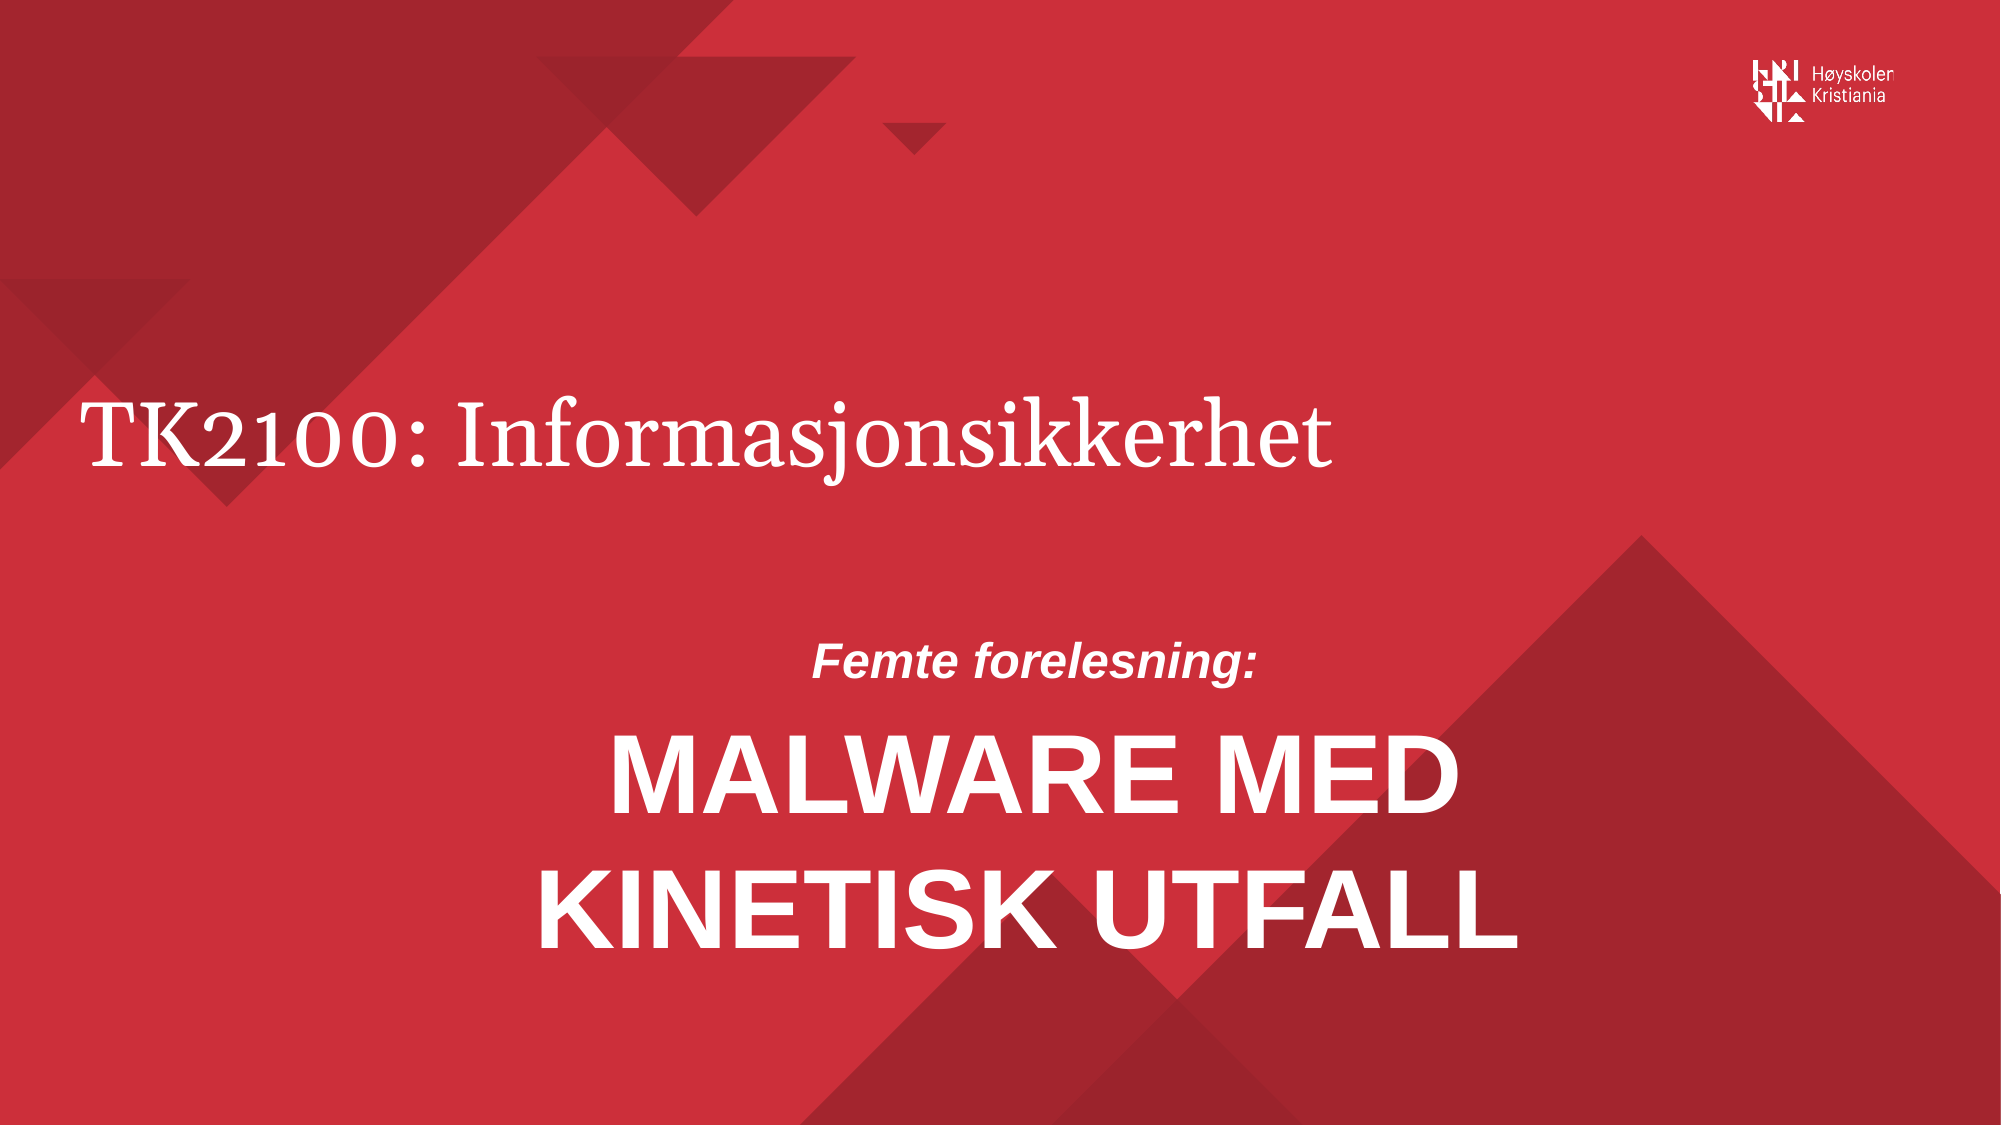

# TK2100: Informasjonsikkerhet
Femte forelesning:
MALWARE MED KINETISK UTFALL